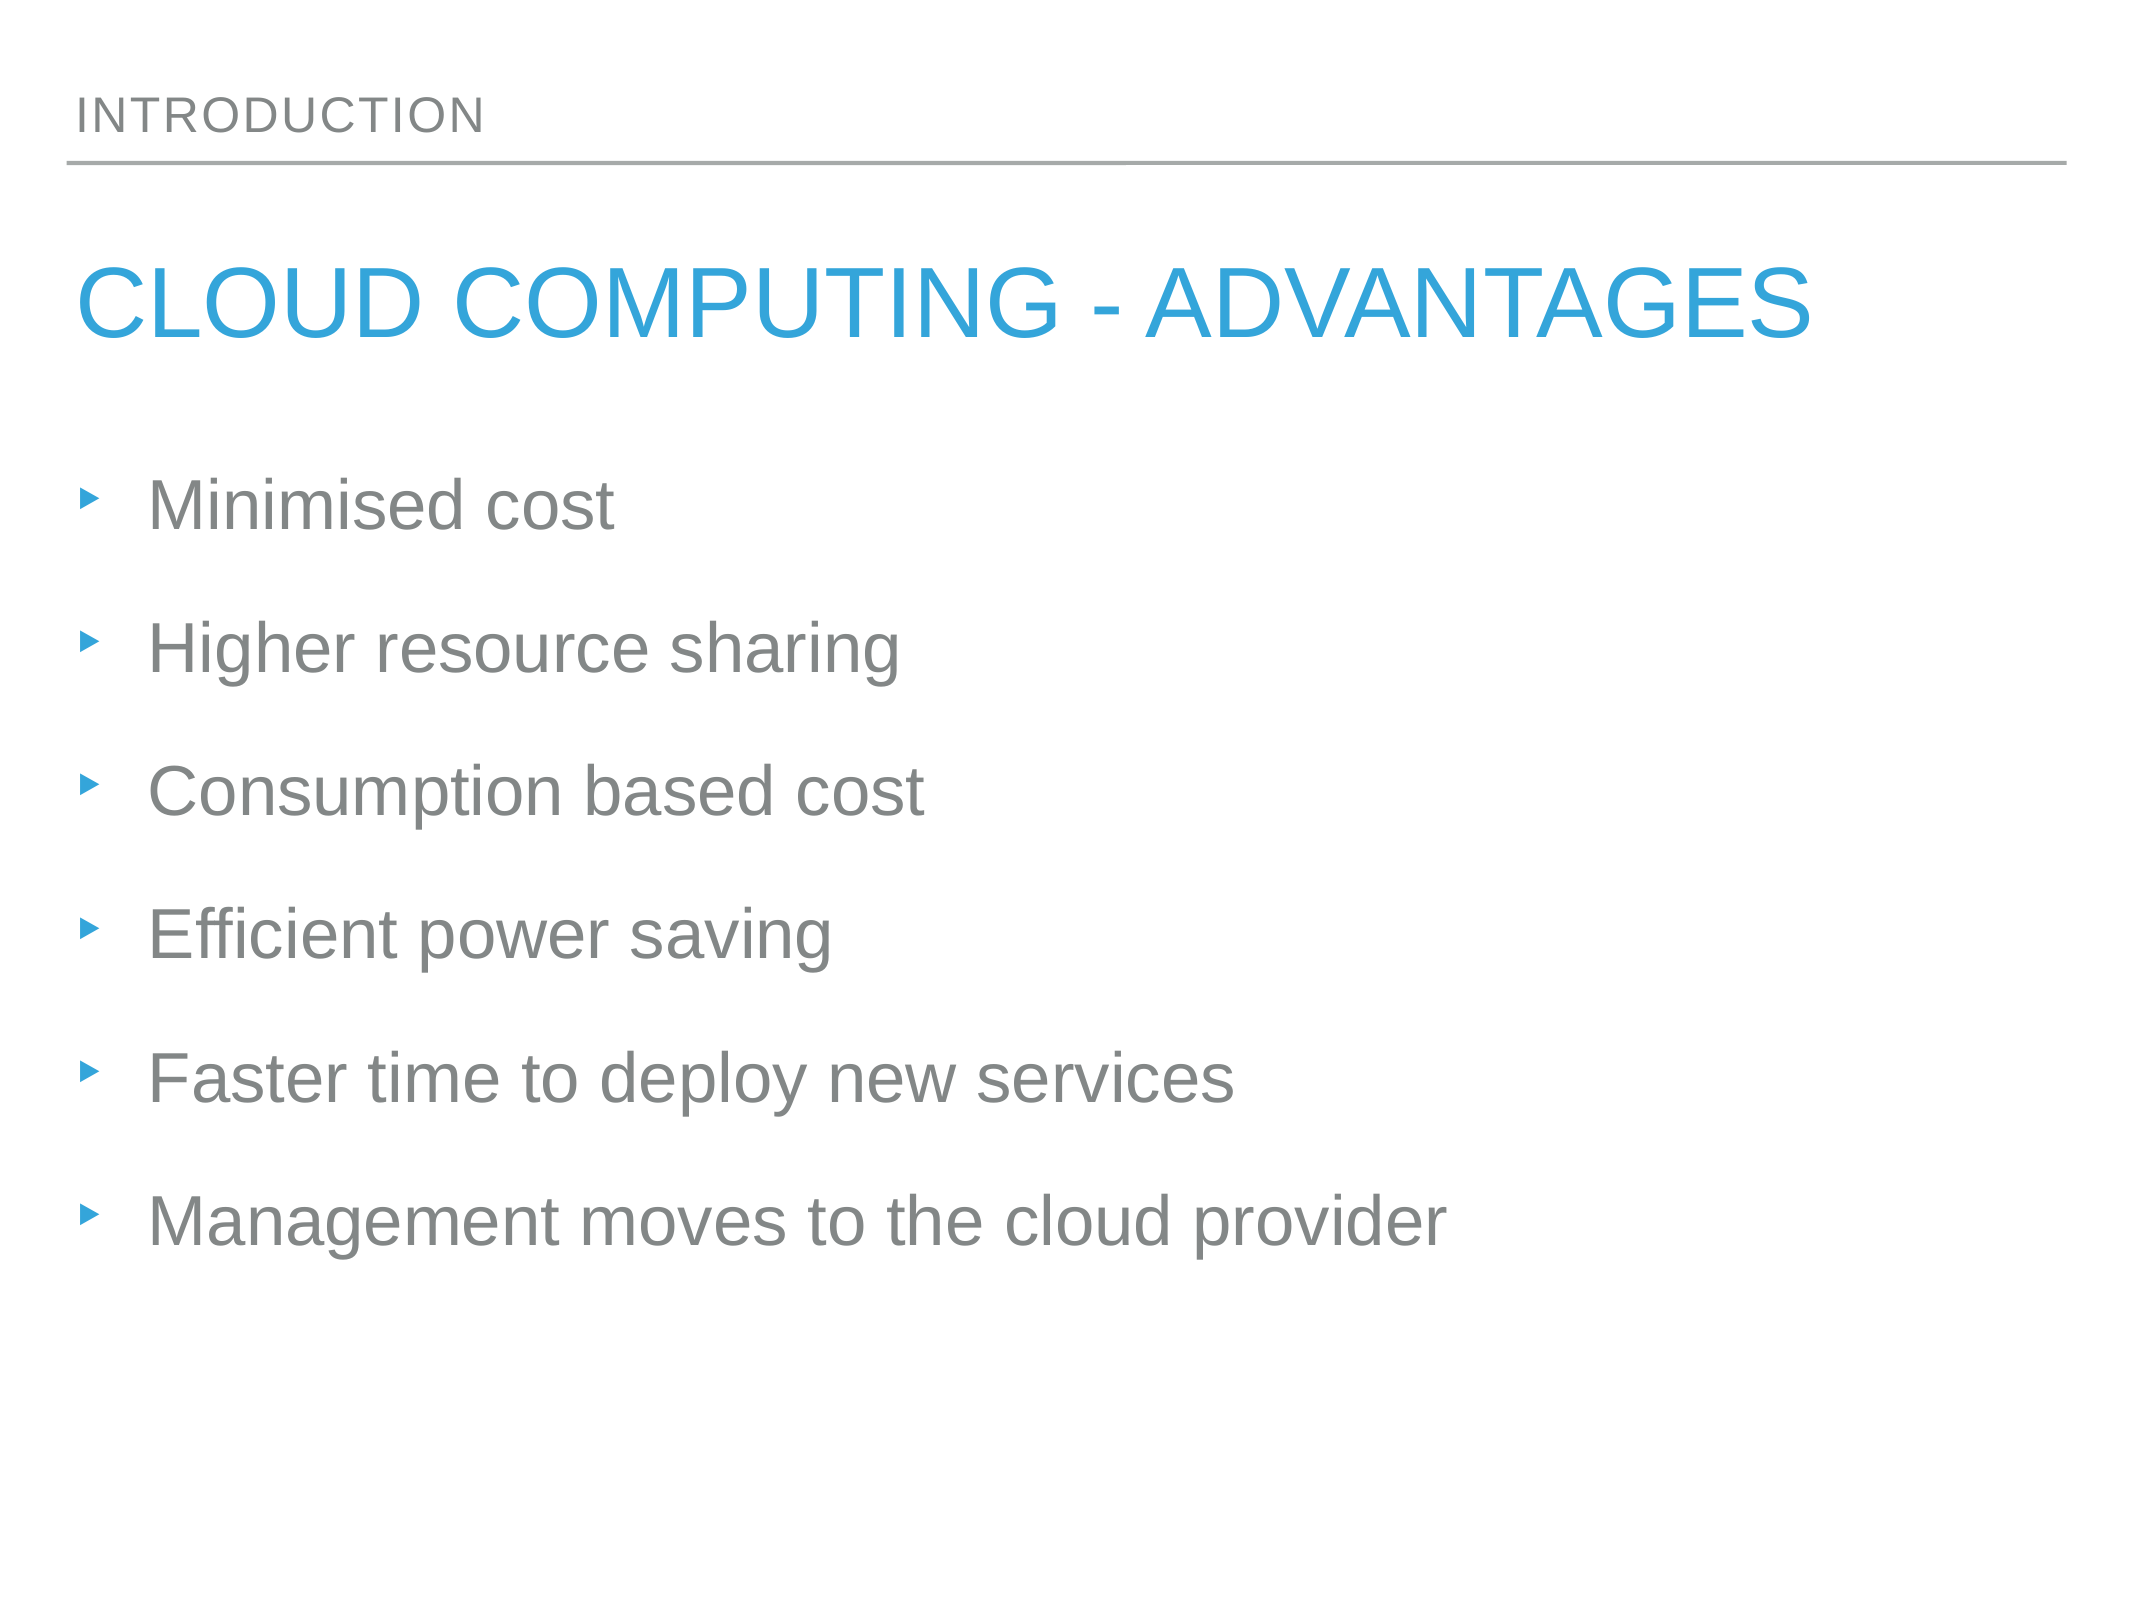

Introduction
# Cloud computing - Advantages
Minimised cost
Higher resource sharing
Consumption based cost
Efficient power saving
Faster time to deploy new services
Management moves to the cloud provider